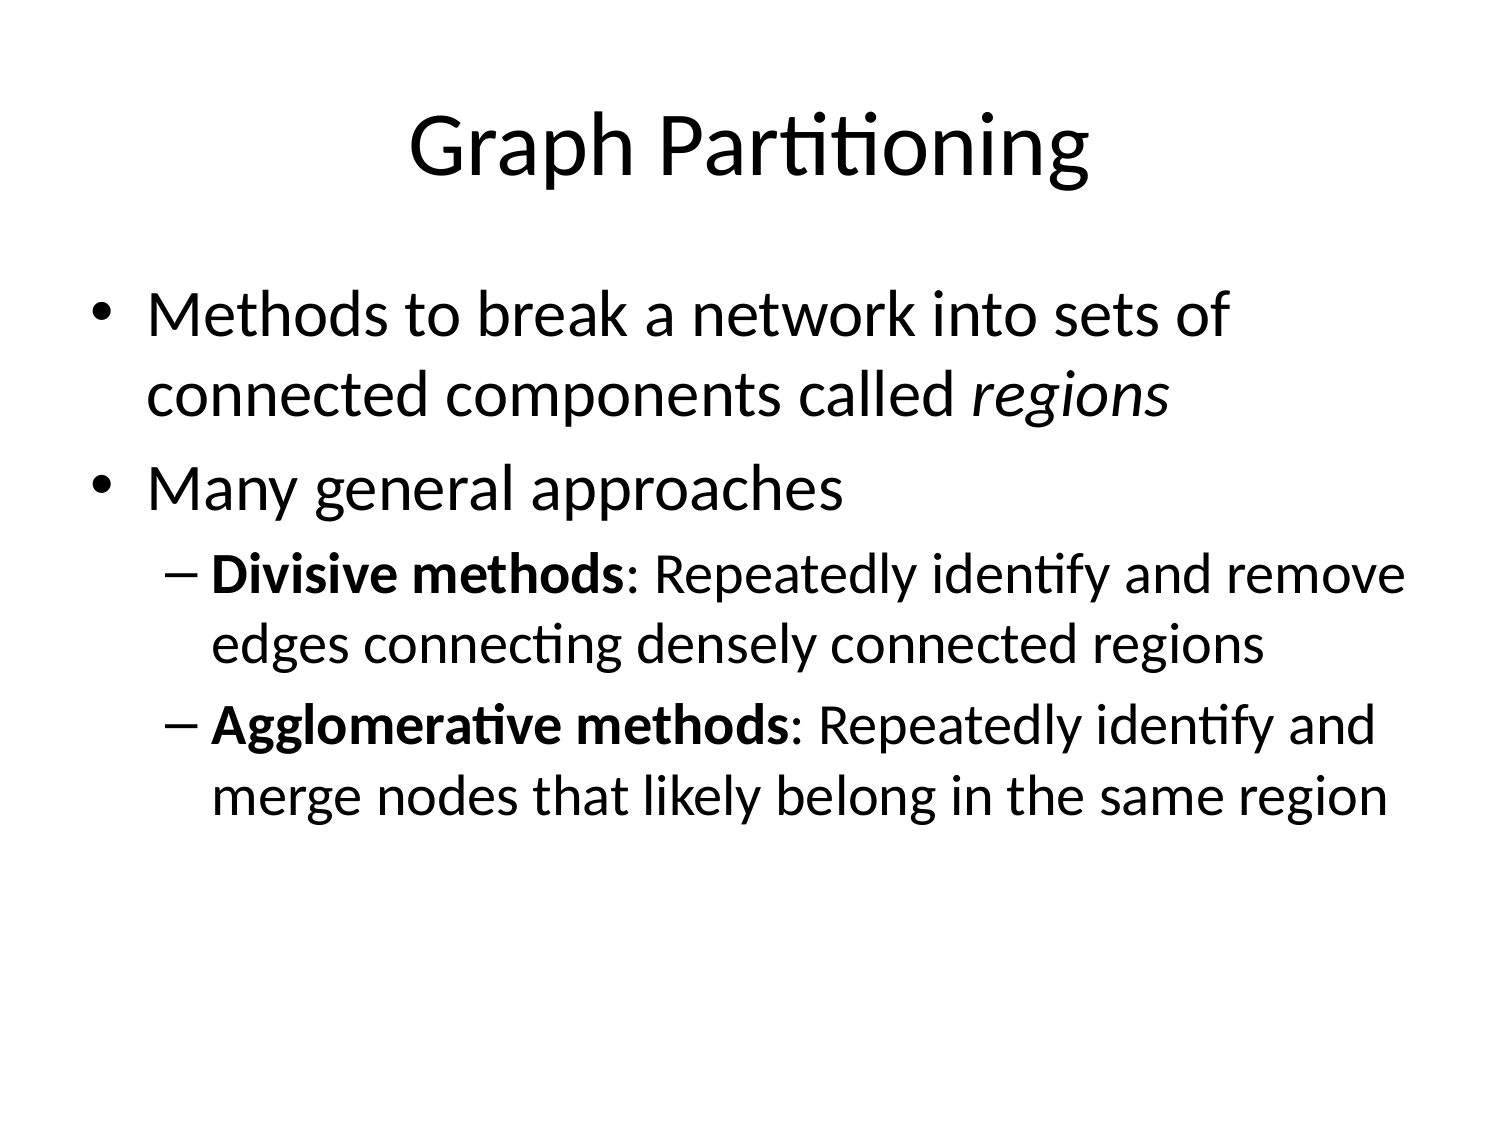

# Graph Partitioning
Methods to break a network into sets of connected components called regions
Many general approaches
Divisive methods: Repeatedly identify and remove edges connecting densely connected regions
Agglomerative methods: Repeatedly identify and merge nodes that likely belong in the same region